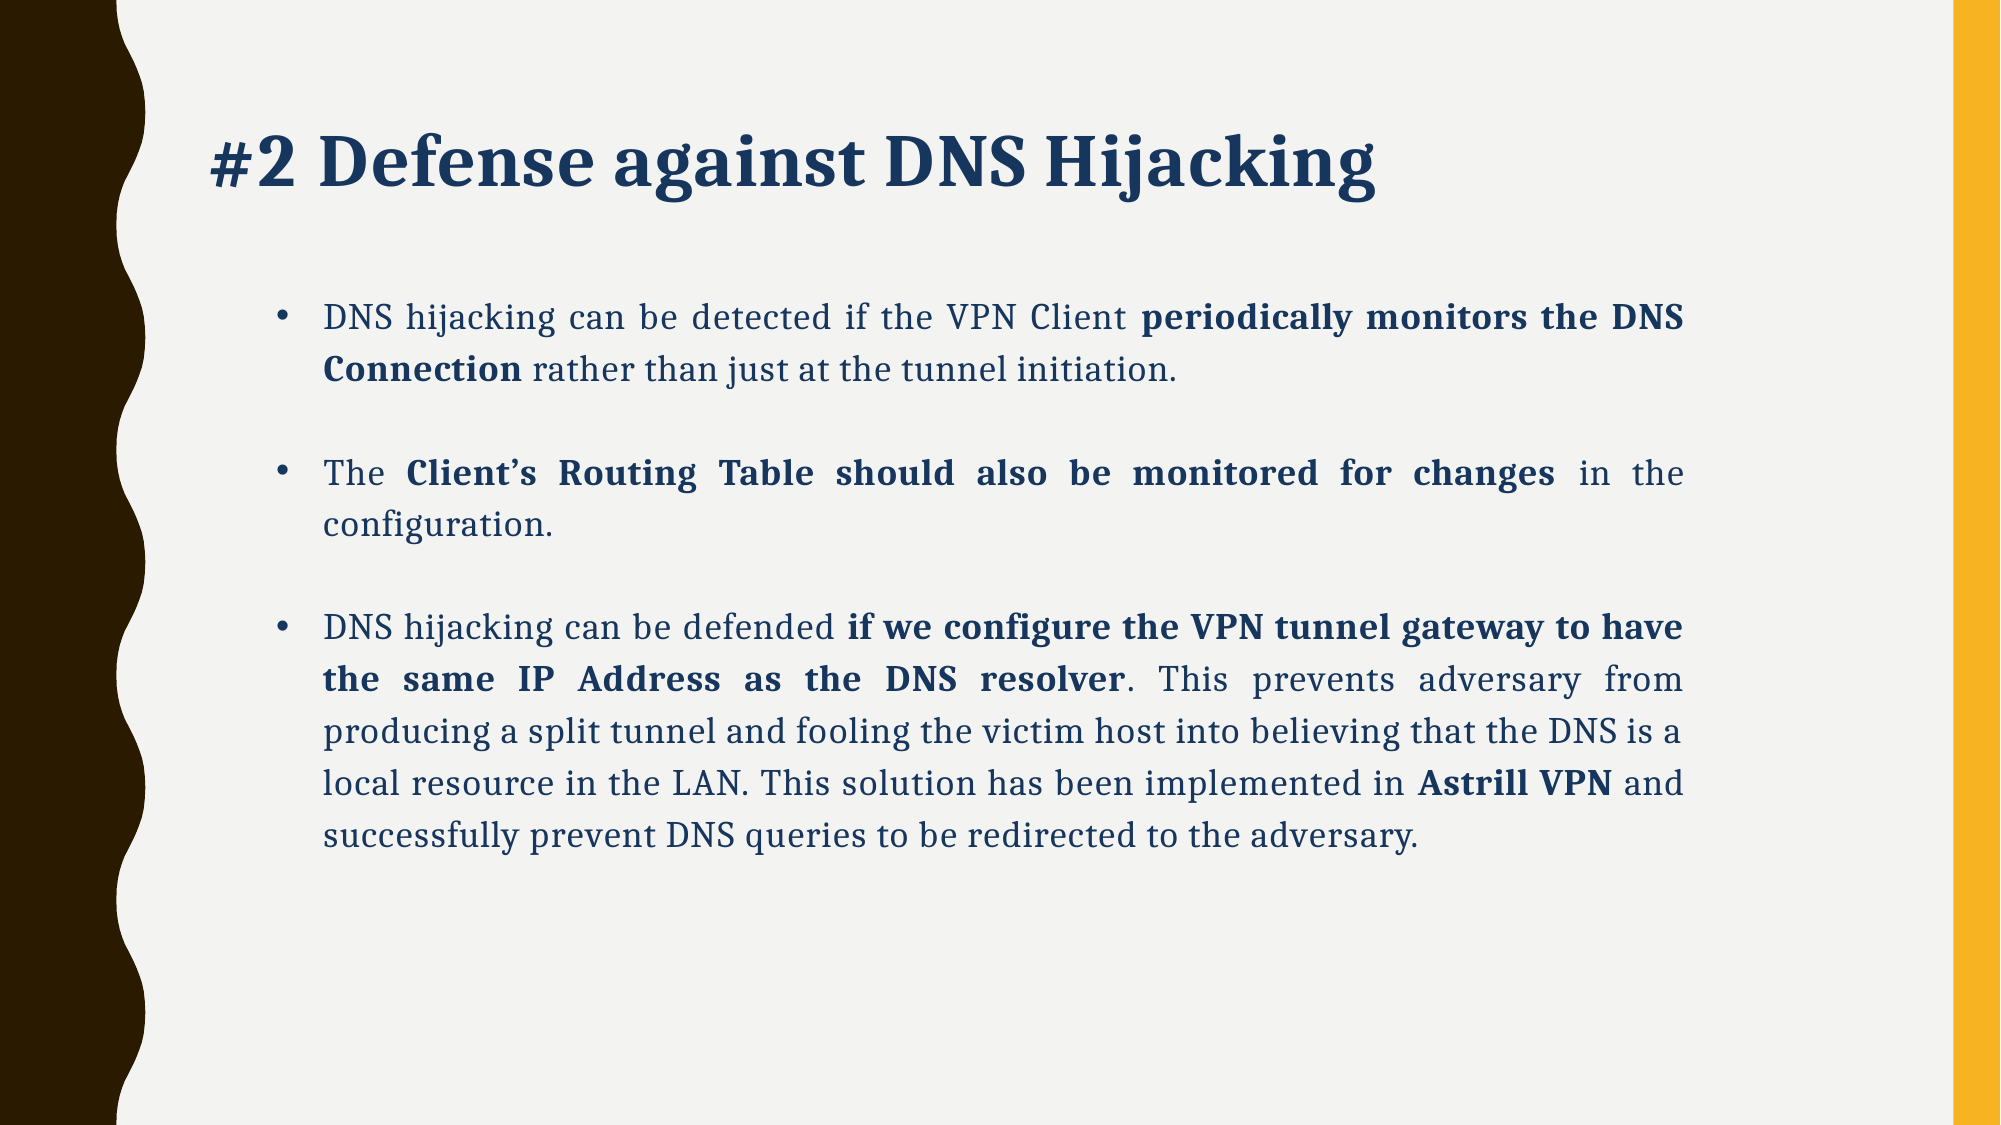

#2 Defense against DNS Hijacking

DNS hijacking can be detected if the VPN Client periodically monitors the DNS Connection rather than just at the tunnel initiation.

The Client’s Routing Table should also be monitored for changes in the configuration.

DNS hijacking can be defended if we configure the VPN tunnel gateway to have the same IP Address as the DNS resolver. This prevents adversary from producing a split tunnel and fooling the victim host into believing that the DNS is a local resource in the LAN. This solution has been implemented in Astrill VPN and successfully prevent DNS queries to be redirected to the adversary.